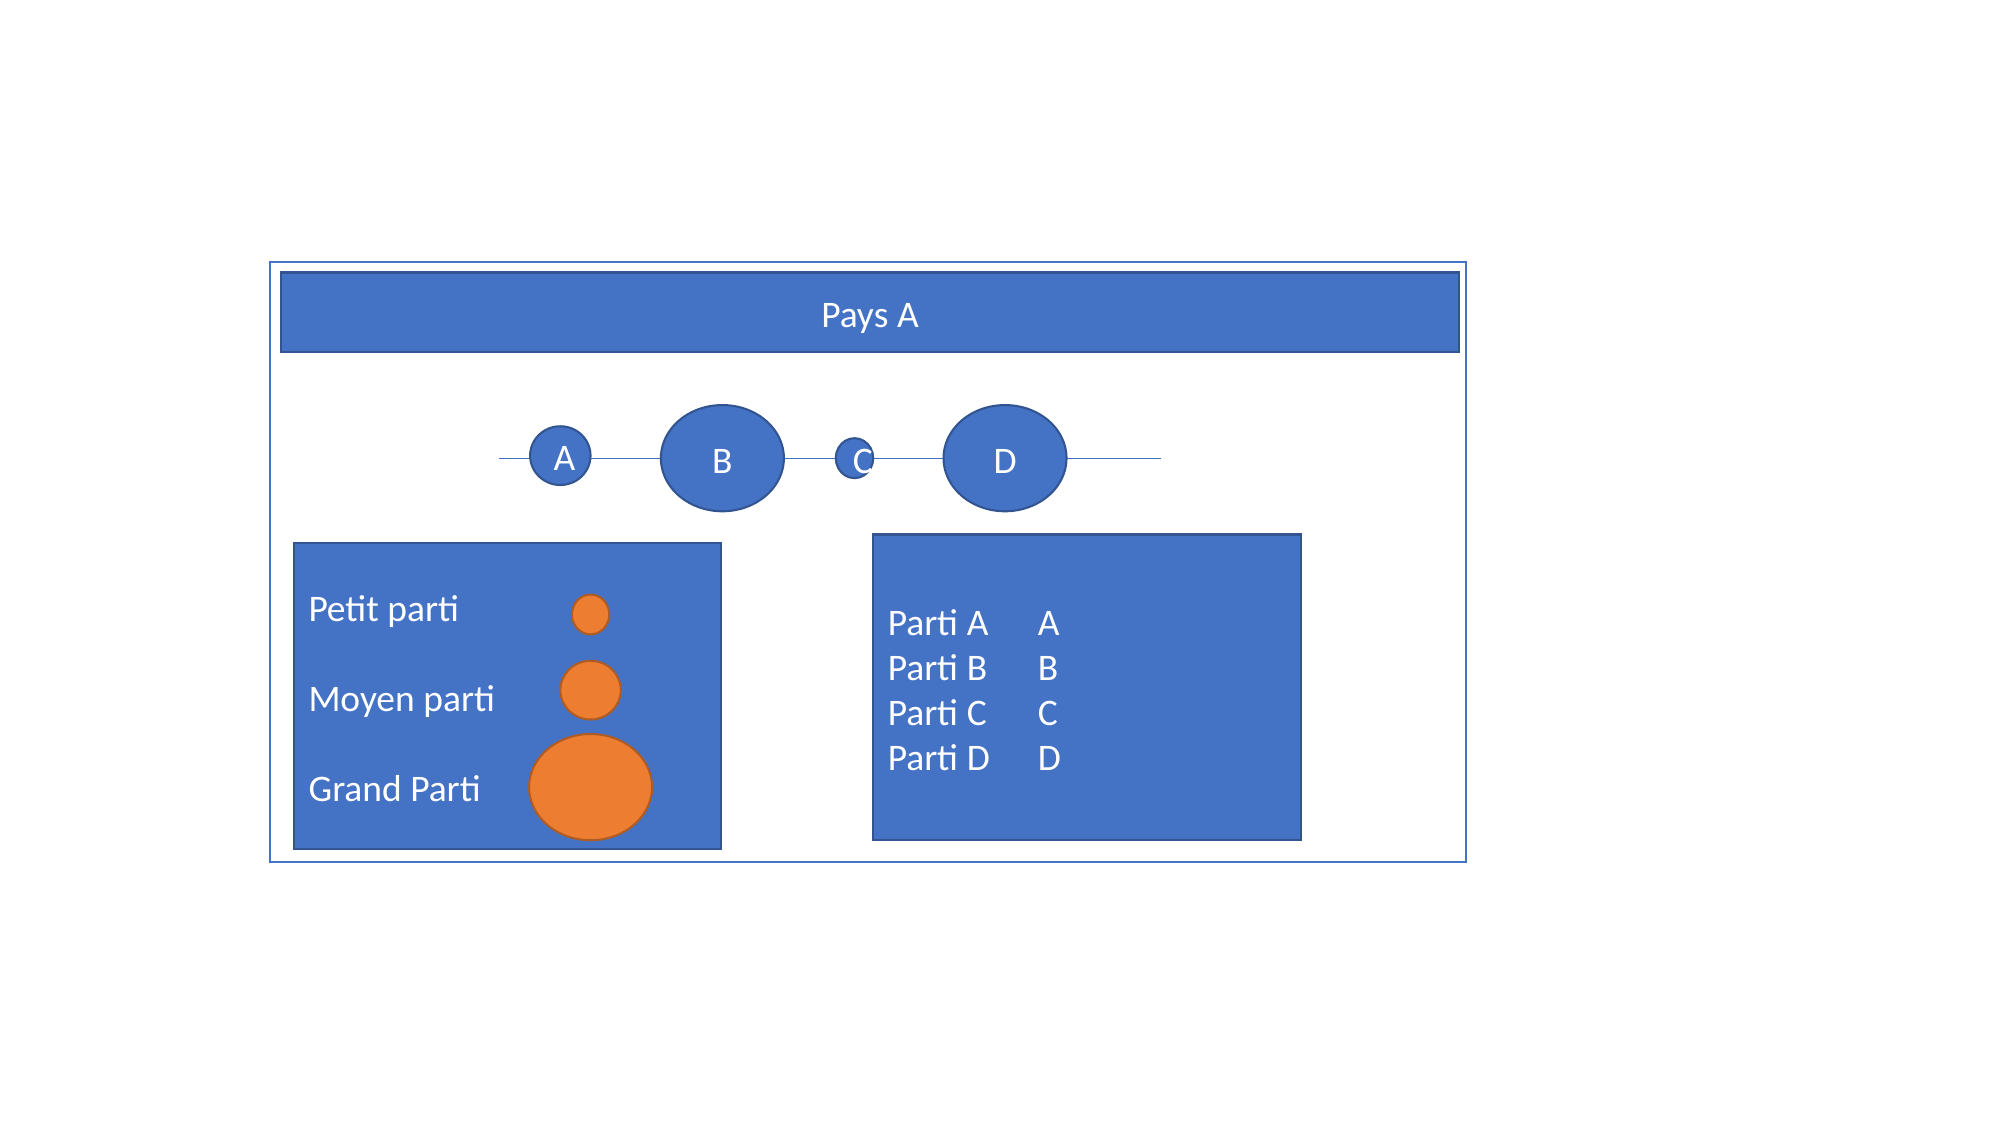

Pays A
B
D
A
C
Parti A	A
Parti B	B
Parti C	C
Parti D	D
Petit parti

Moyen parti

Grand Parti